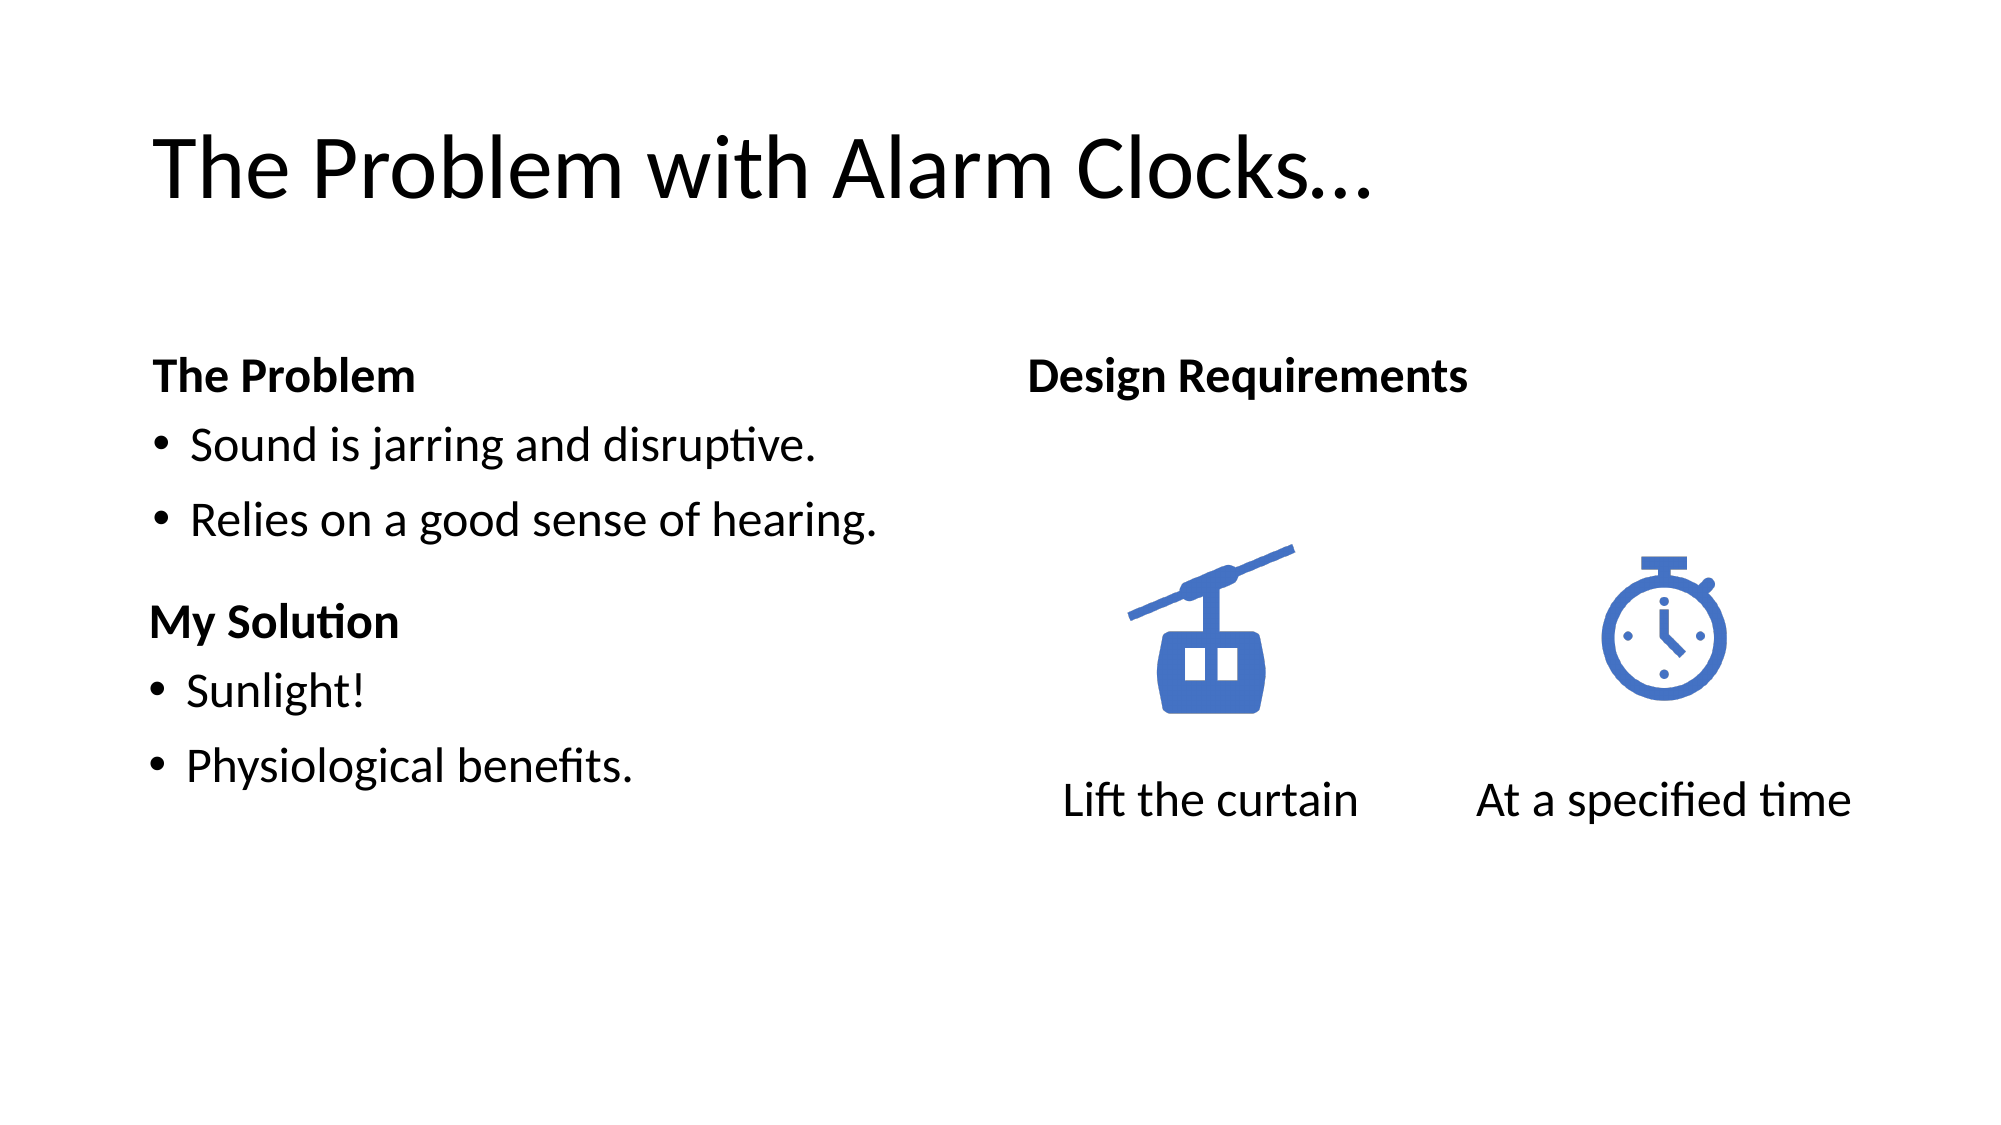

# The Problem with Alarm Clocks…
The Problem
Design Requirements
Sound is jarring and disruptive.
Relies on a good sense of hearing.

Lift the curtain
At a specified time
My Solution
Sunlight!
Physiological benefits.